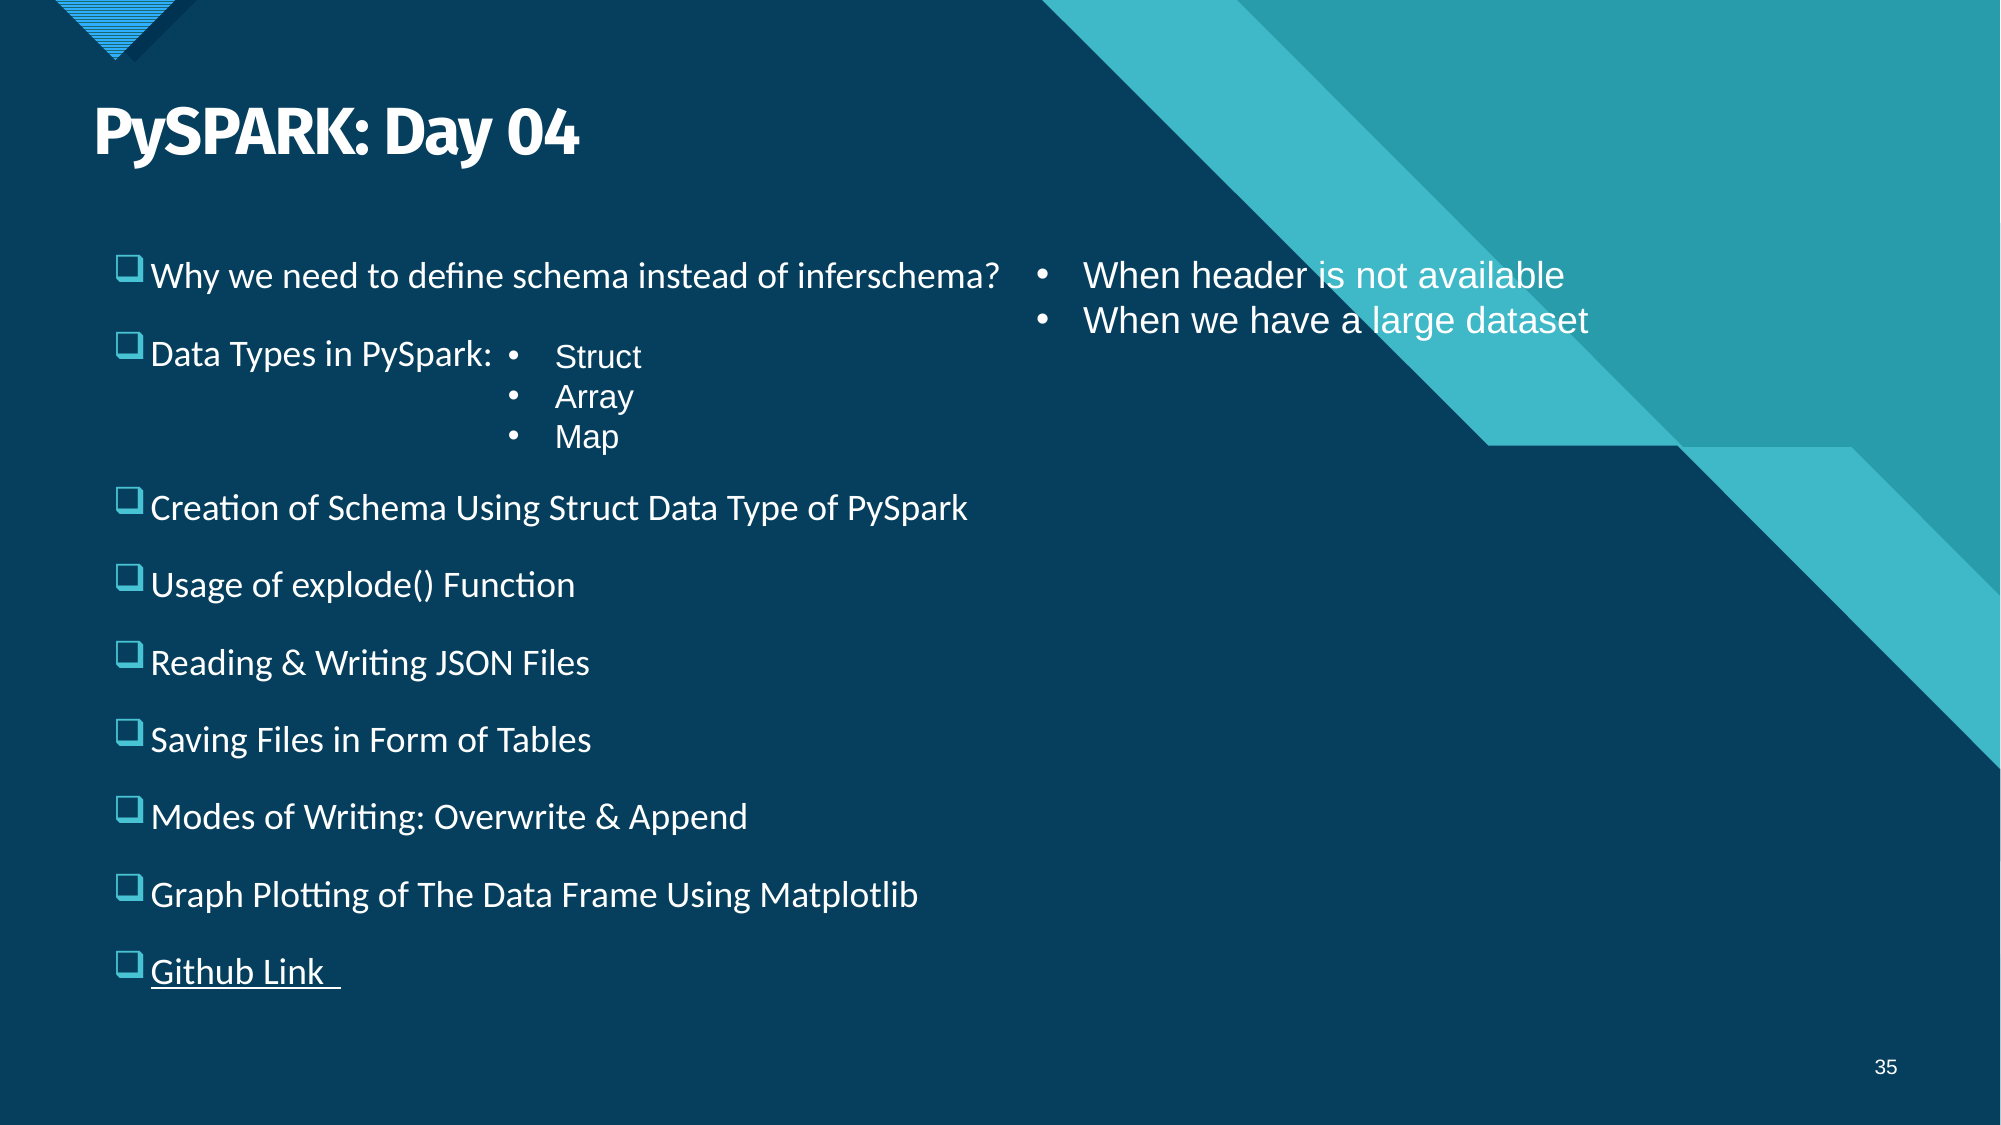

# PySPARK: Day 04
Why we need to define schema instead of inferschema?
Data Types in PySpark:

Creation of Schema Using Struct Data Type of PySpark
Usage of explode() Function
Reading & Writing JSON Files
Saving Files in Form of Tables
Modes of Writing: Overwrite & Append
Graph Plotting of The Data Frame Using Matplotlib
Github Link
When header is not available
When we have a large dataset
Struct
Array
Map
35